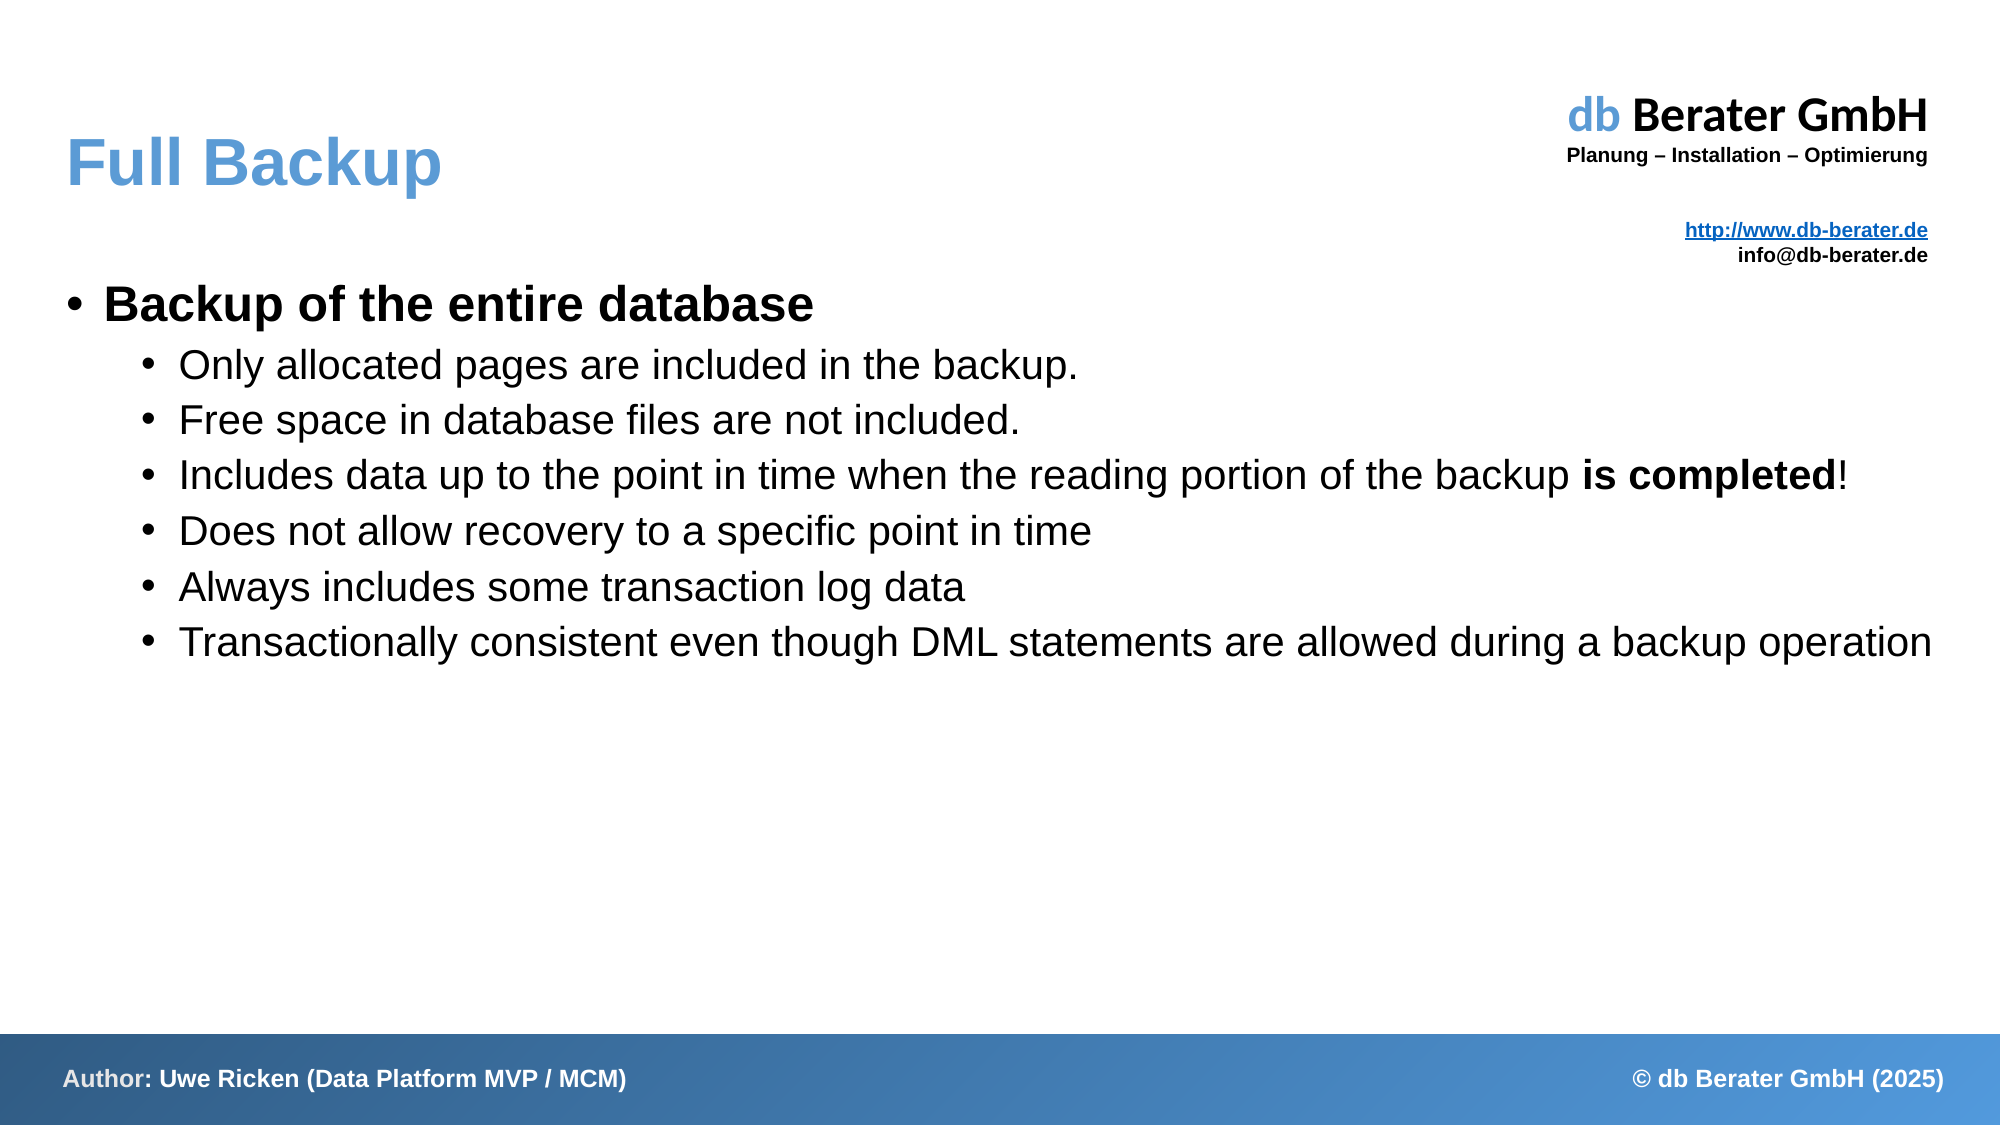

# Full Backup
Backup of the entire database
Only allocated pages are included in the backup.
Free space in database files are not included.
Includes data up to the point in time when the reading portion of the backup is completed!
Does not allow recovery to a specific point in time
Always includes some transaction log data
Transactionally consistent even though DML statements are allowed during a backup operation